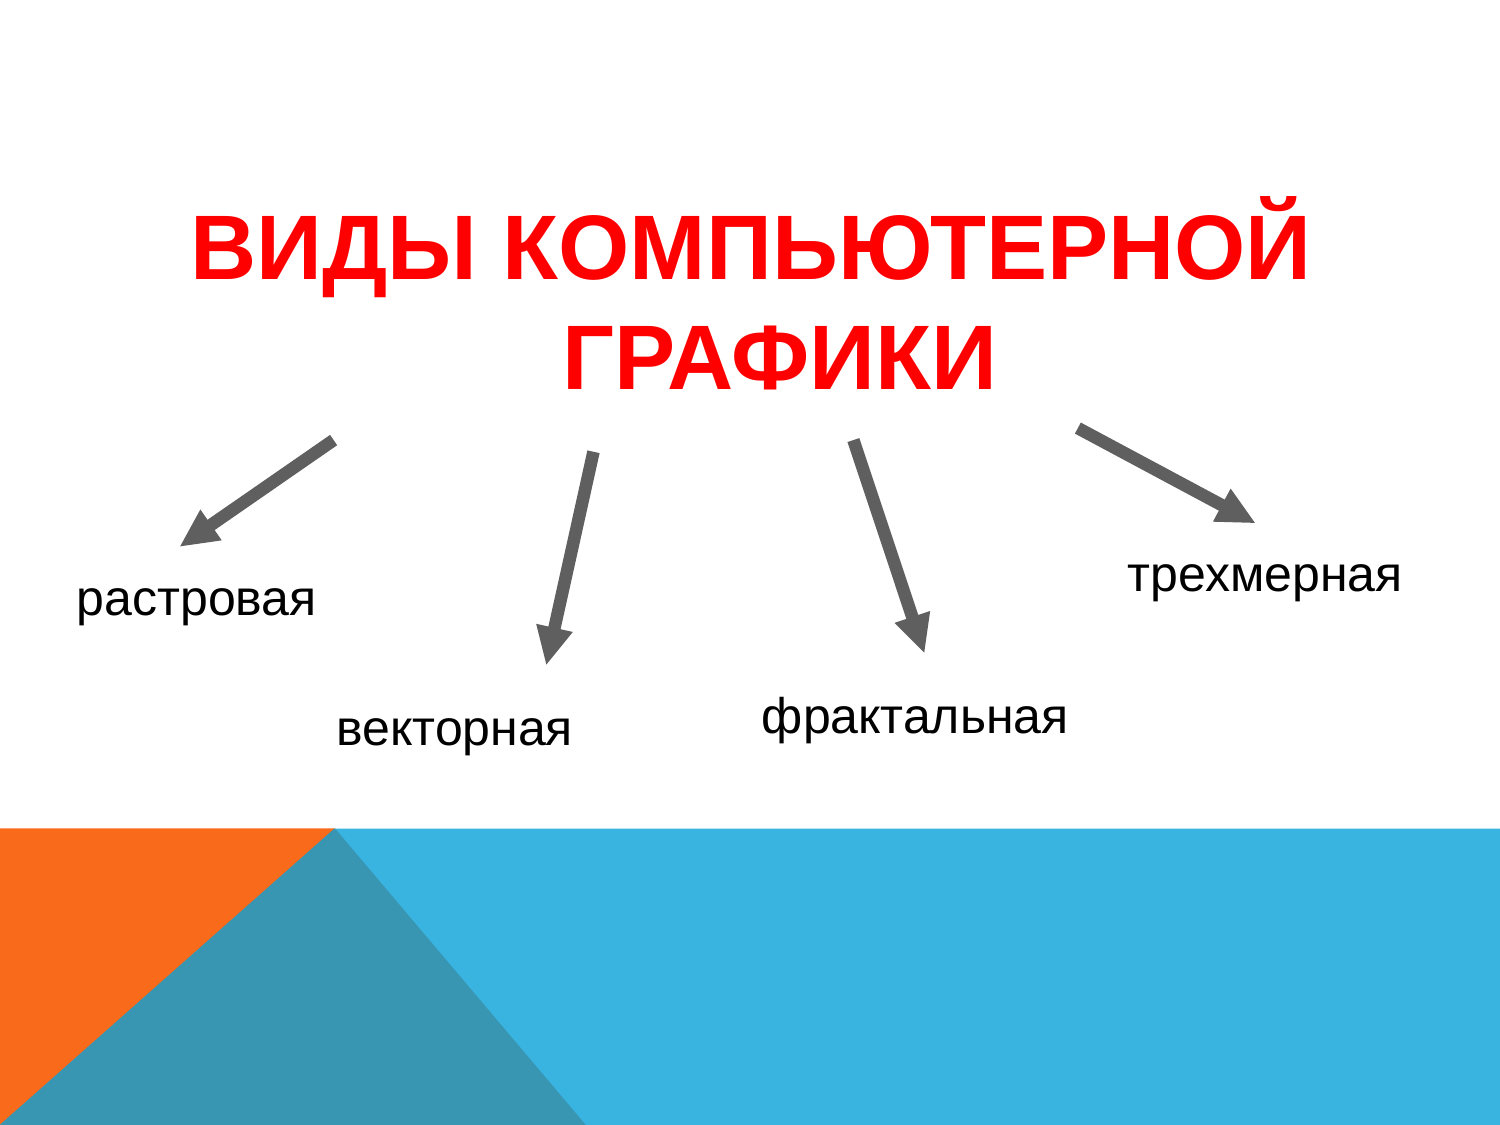

#
ВИДЫ КОМПЬЮТЕРНОЙ ГРАФИКИ

трехмерная
растровая
фрактальная
векторная